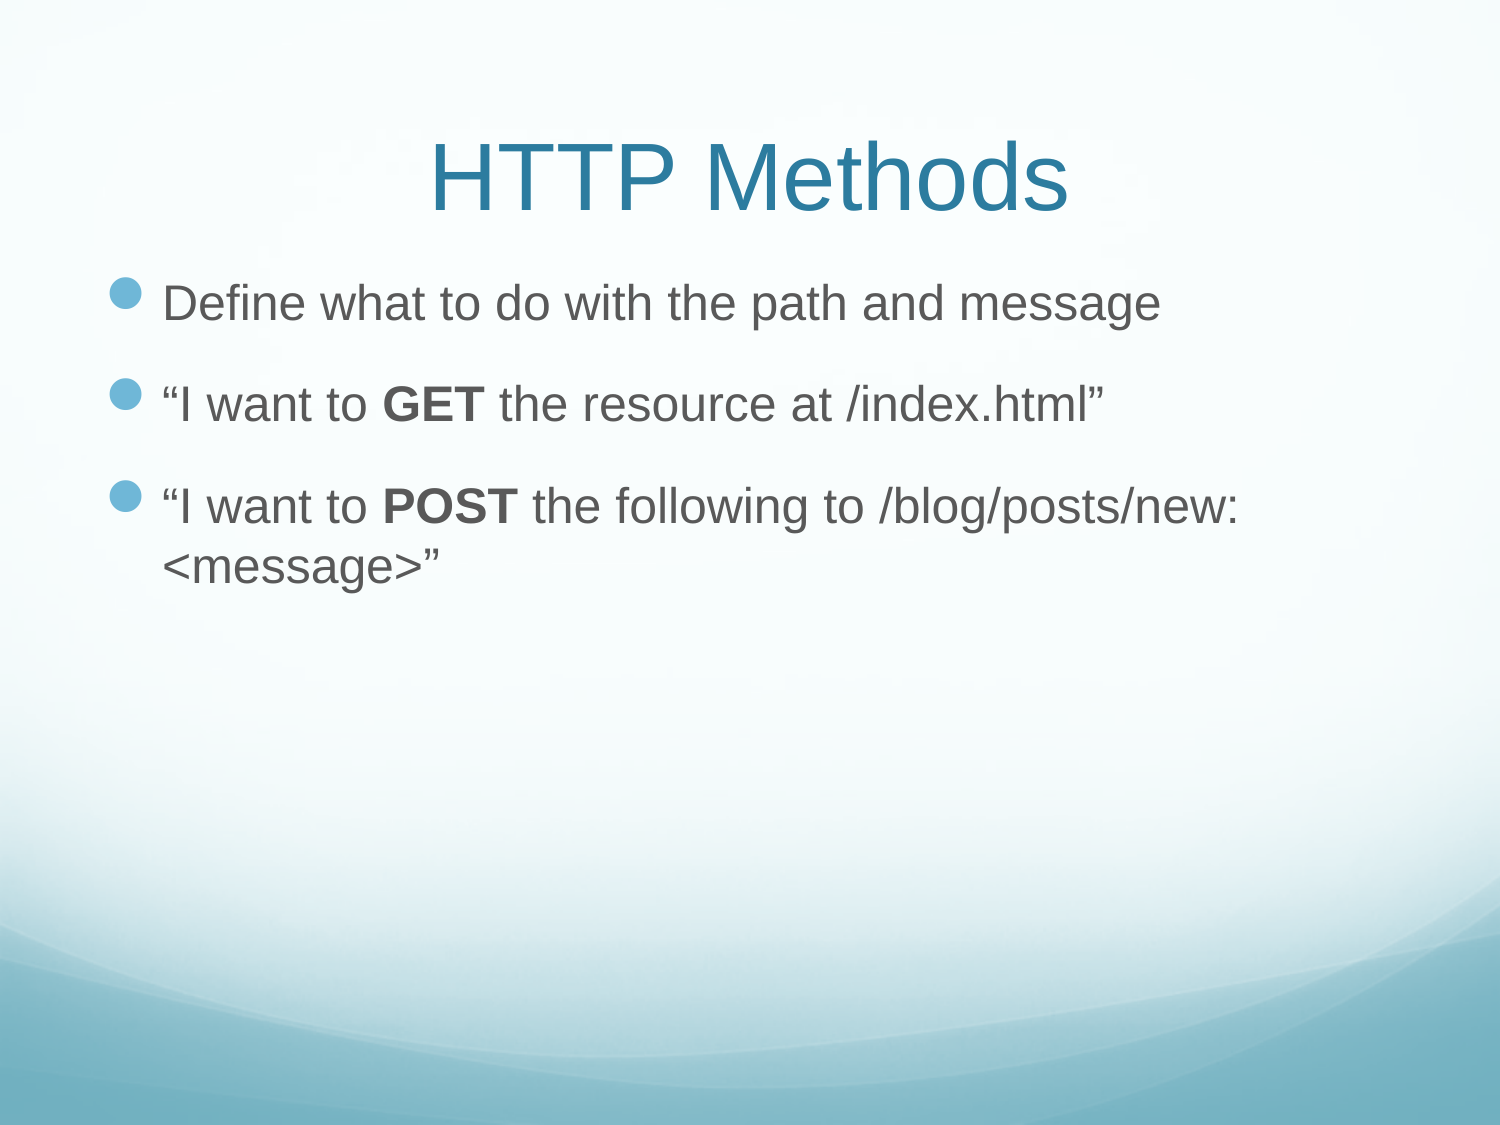

# HTTP Methods
Define what to do with the path and message
“I want to GET the resource at /index.html”
“I want to POST the following to /blog/posts/new: <message>”